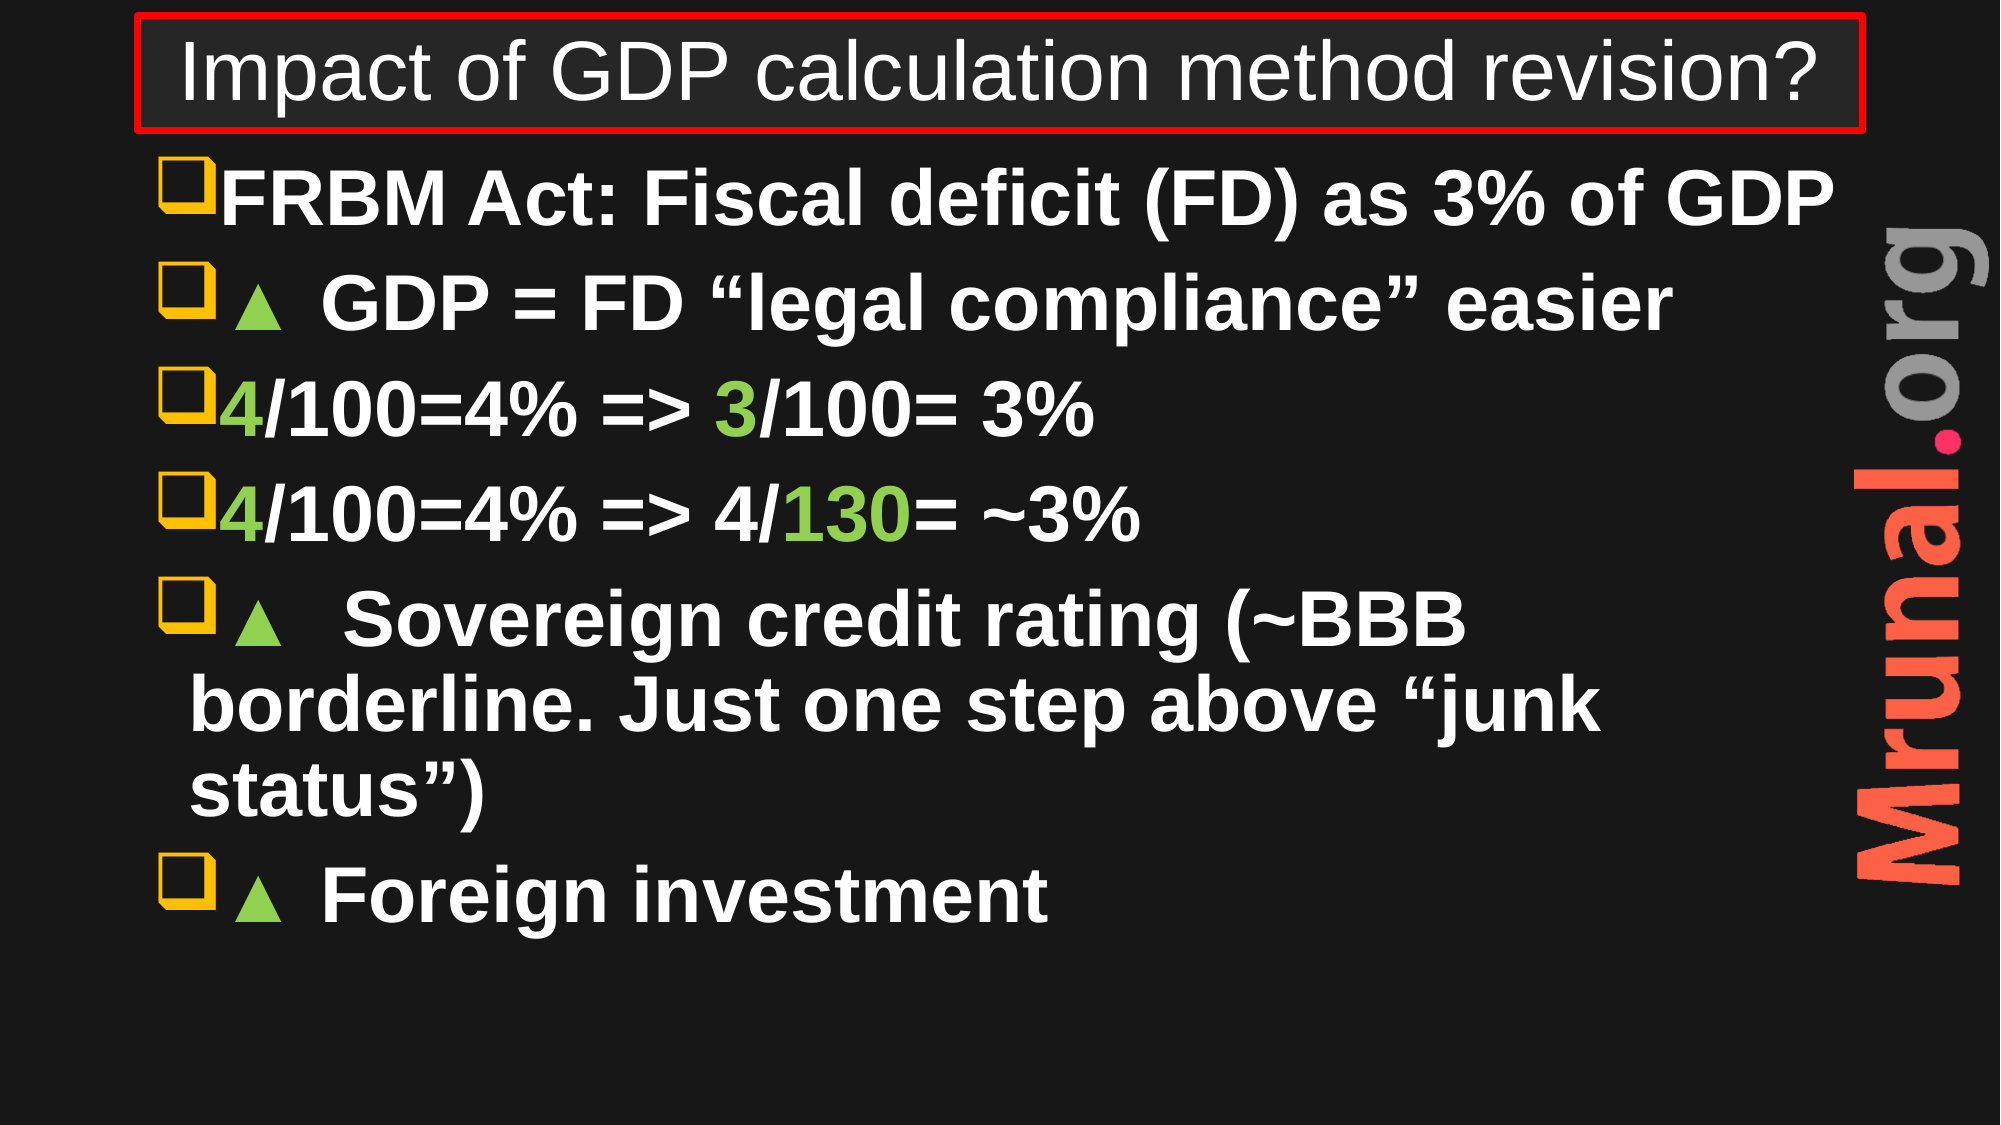

# Impact of GDP calculation method revision?
FRBM Act: Fiscal deficit (FD) as 3% of GDP
▲ GDP = FD “legal compliance” easier
4/100=4% => 3/100= 3%
4/100=4% => 4/130= ~3%
▲  Sovereign credit rating (~BBB borderline. Just one step above “junk status”)
▲ Foreign investment